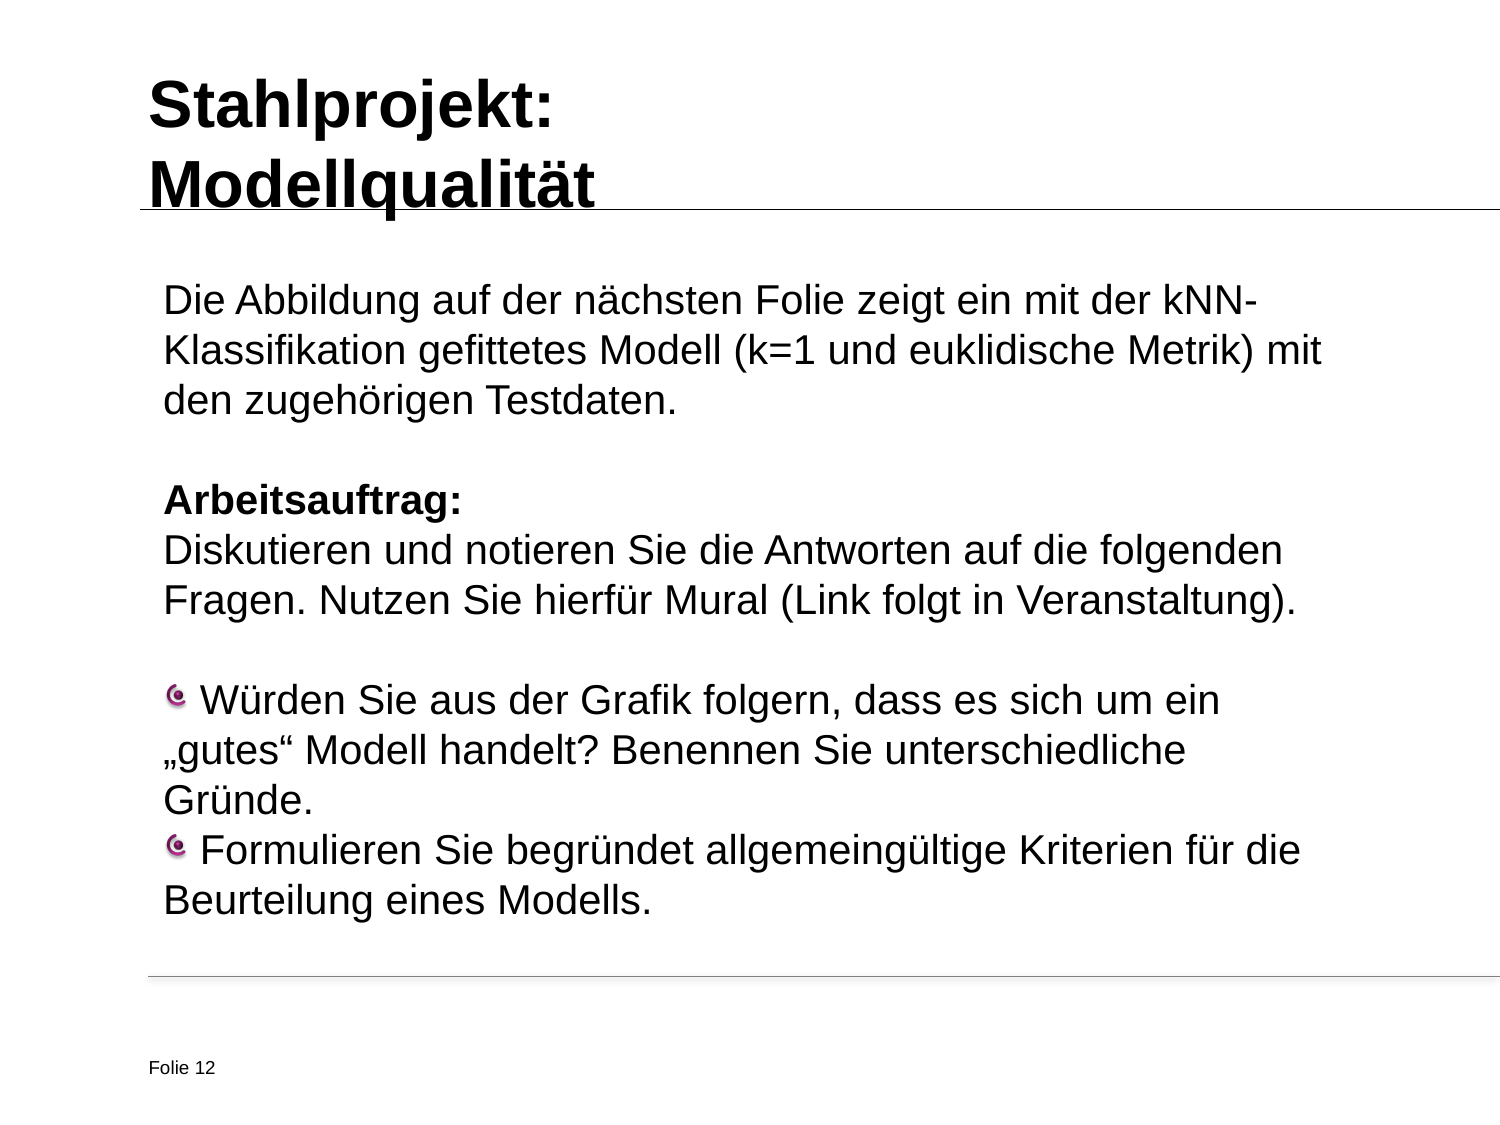

Stahlprojekt:
Modellqualität
Die Abbildung auf der nächsten Folie zeigt ein mit der kNN-Klassifikation gefittetes Modell (k=1 und euklidische Metrik) mit den zugehörigen Testdaten.

Arbeitsauftrag:
Diskutieren und notieren Sie die Antworten auf die folgenden Fragen. Nutzen Sie hierfür Mural (Link folgt in Veranstaltung).

 Würden Sie aus der Grafik folgern, dass es sich um ein „gutes“ Modell handelt? Benennen Sie unterschiedliche Gründe.
 Formulieren Sie begründet allgemeingültige Kriterien für die Beurteilung eines Modells.

Folie 12